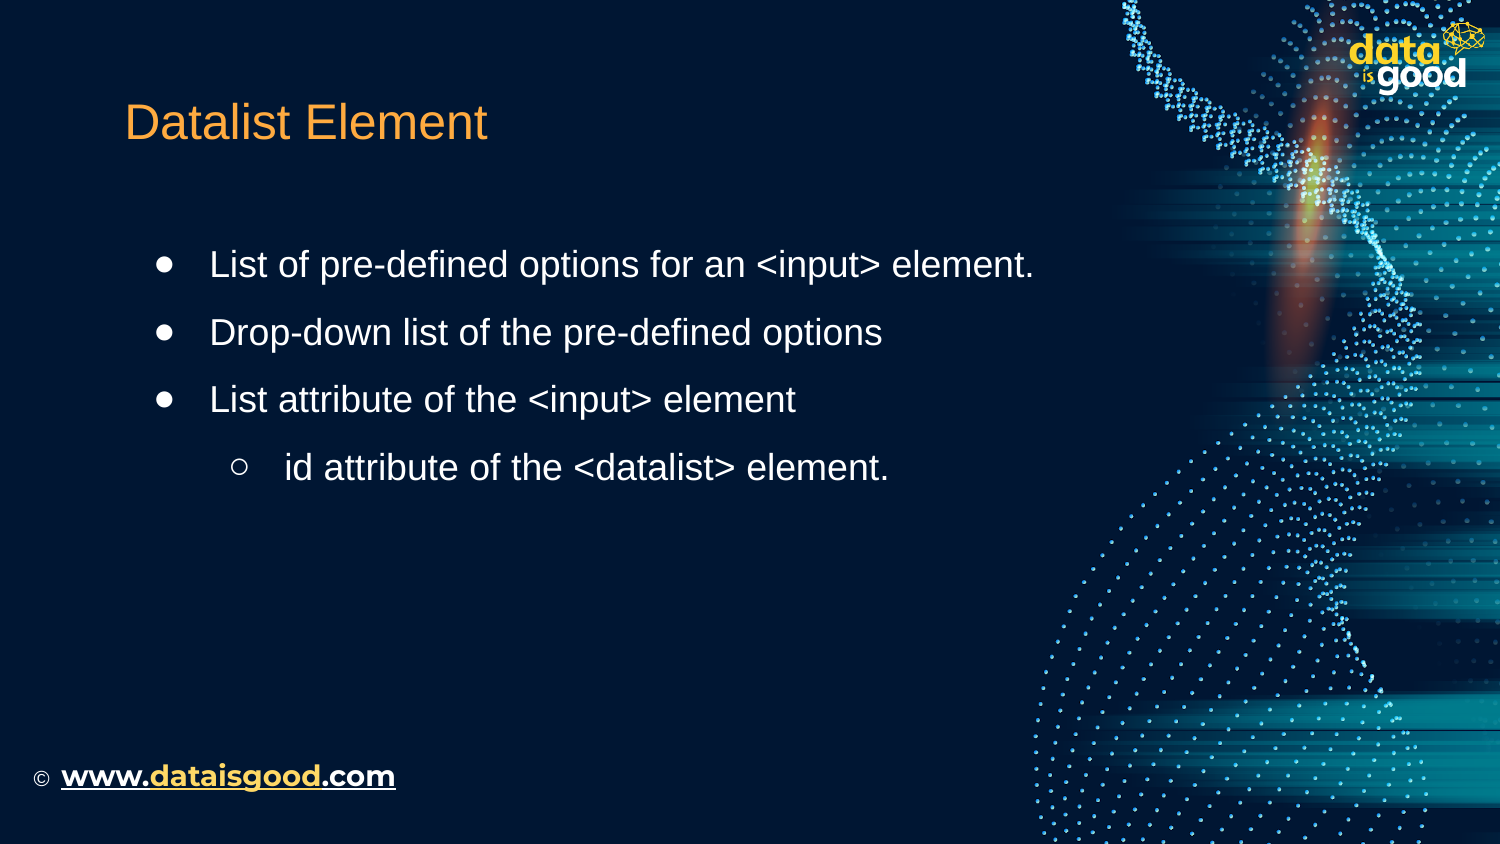

# Datalist Element
List of pre-defined options for an <input> element.
Drop-down list of the pre-defined options
List attribute of the <input> element
id attribute of the <datalist> element.